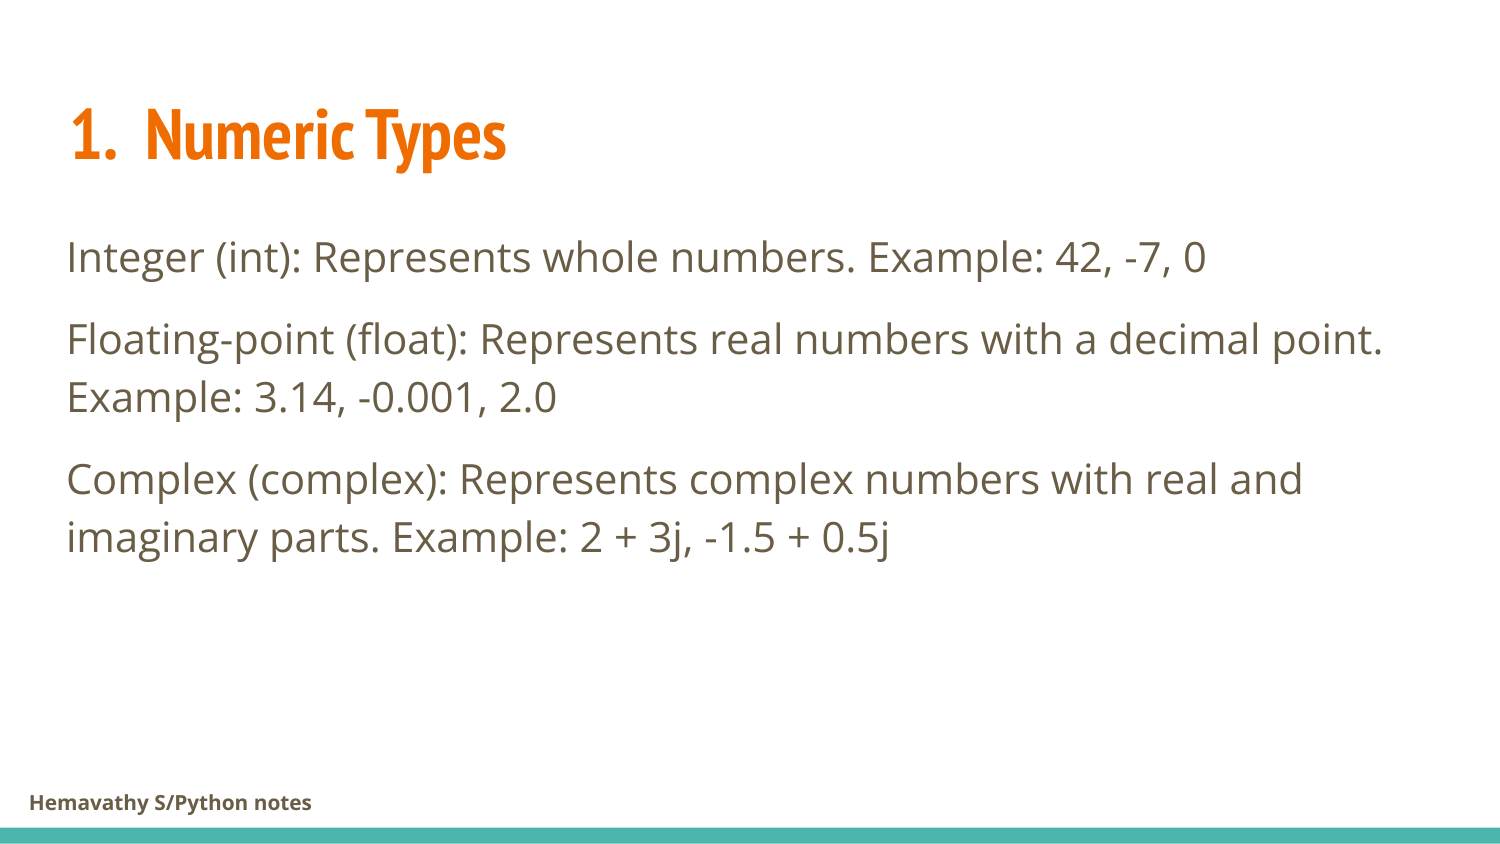

# Numeric Types
Integer (int): Represents whole numbers. Example: 42, -7, 0
Floating-point (float): Represents real numbers with a decimal point. Example: 3.14, -0.001, 2.0
Complex (complex): Represents complex numbers with real and imaginary parts. Example: 2 + 3j, -1.5 + 0.5j